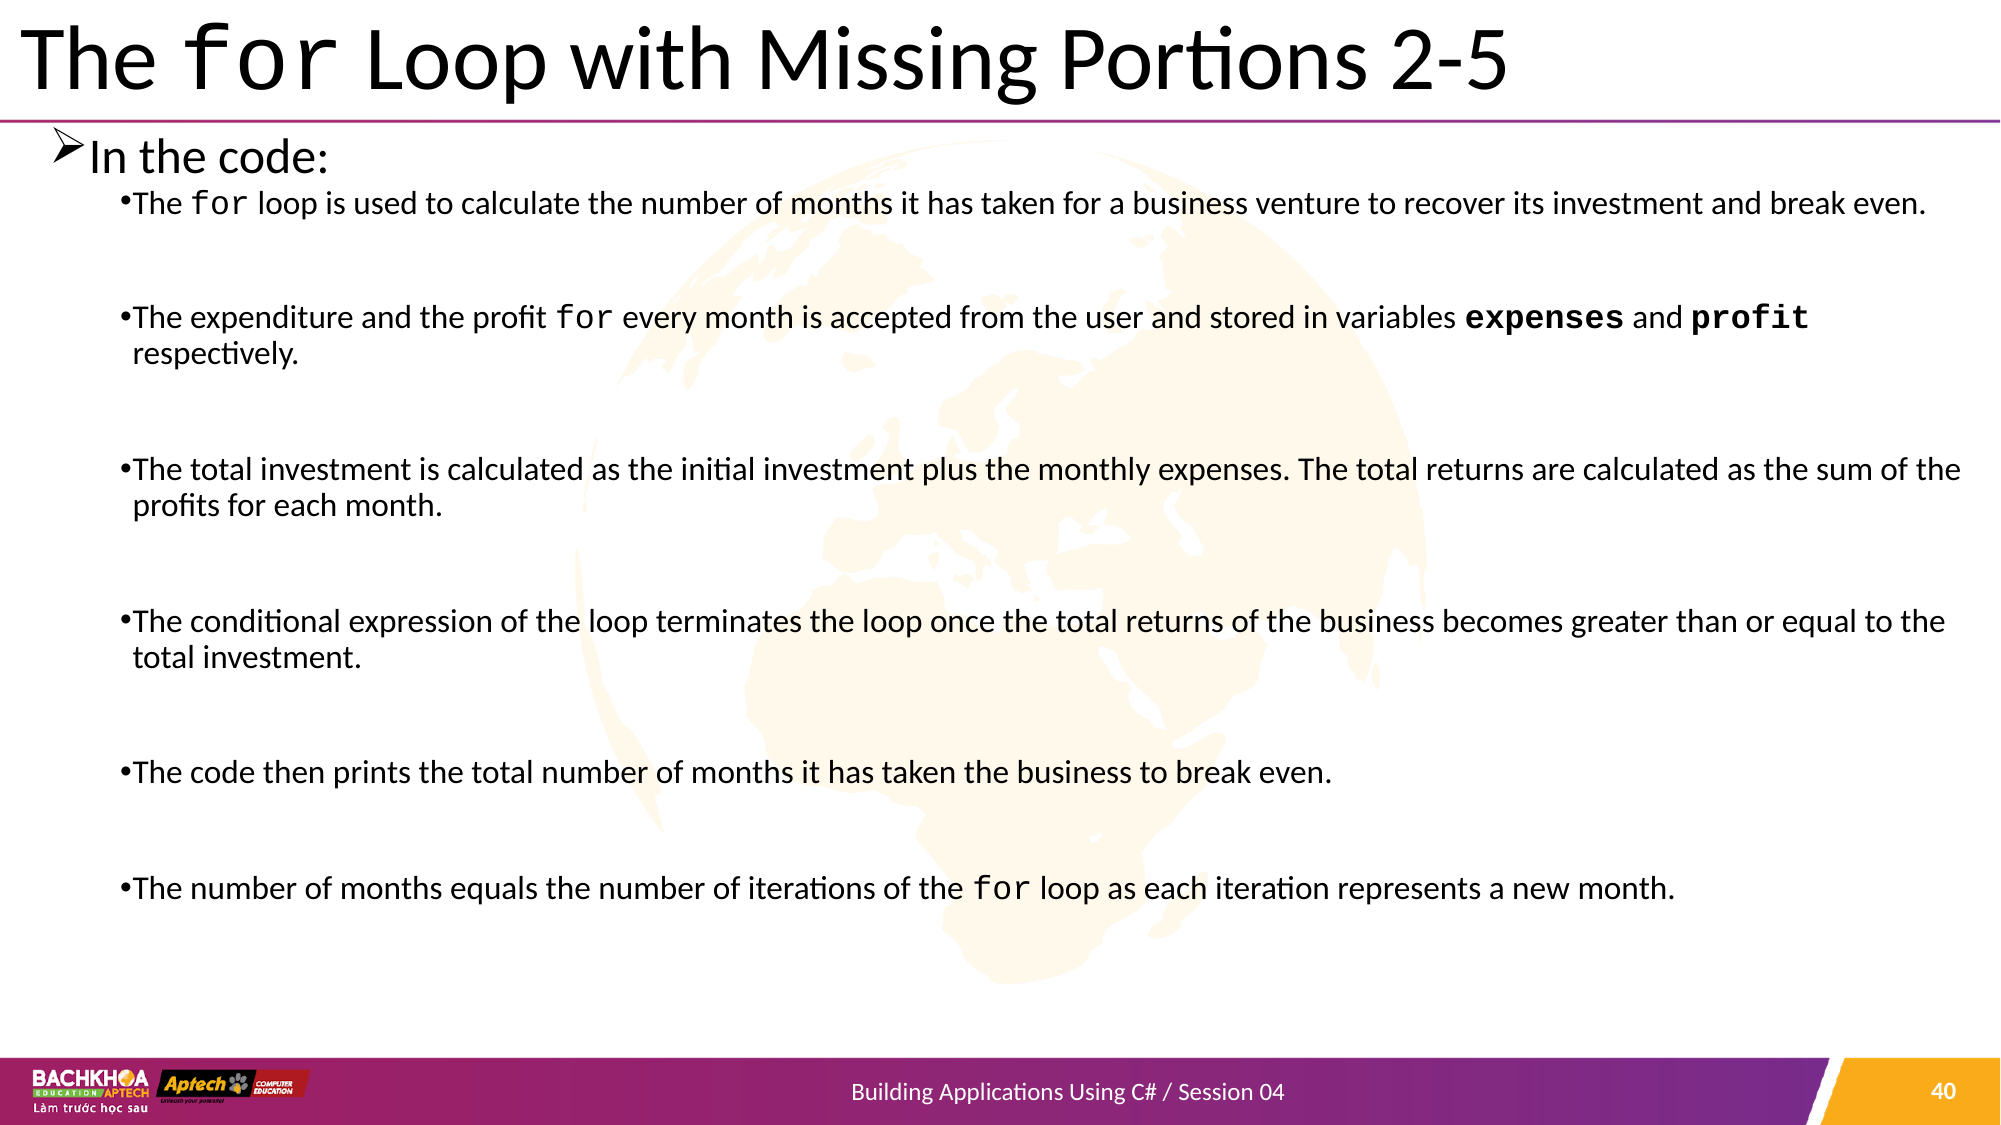

# The for Loop with Missing Portions 2-5
In the code:
The for loop is used to calculate the number of months it has taken for a business venture to recover its investment and break even.

The expenditure and the profit for every month is accepted from the user and stored in variables expenses and profit respectively.

The total investment is calculated as the initial investment plus the monthly expenses. The total returns are calculated as the sum of the profits for each month.

The conditional expression of the loop terminates the loop once the total returns of the business becomes greater than or equal to the total investment.

The code then prints the total number of months it has taken the business to break even.

The number of months equals the number of iterations of the for loop as each iteration represents a new month.

40
Building Applications Using C# / Session 04